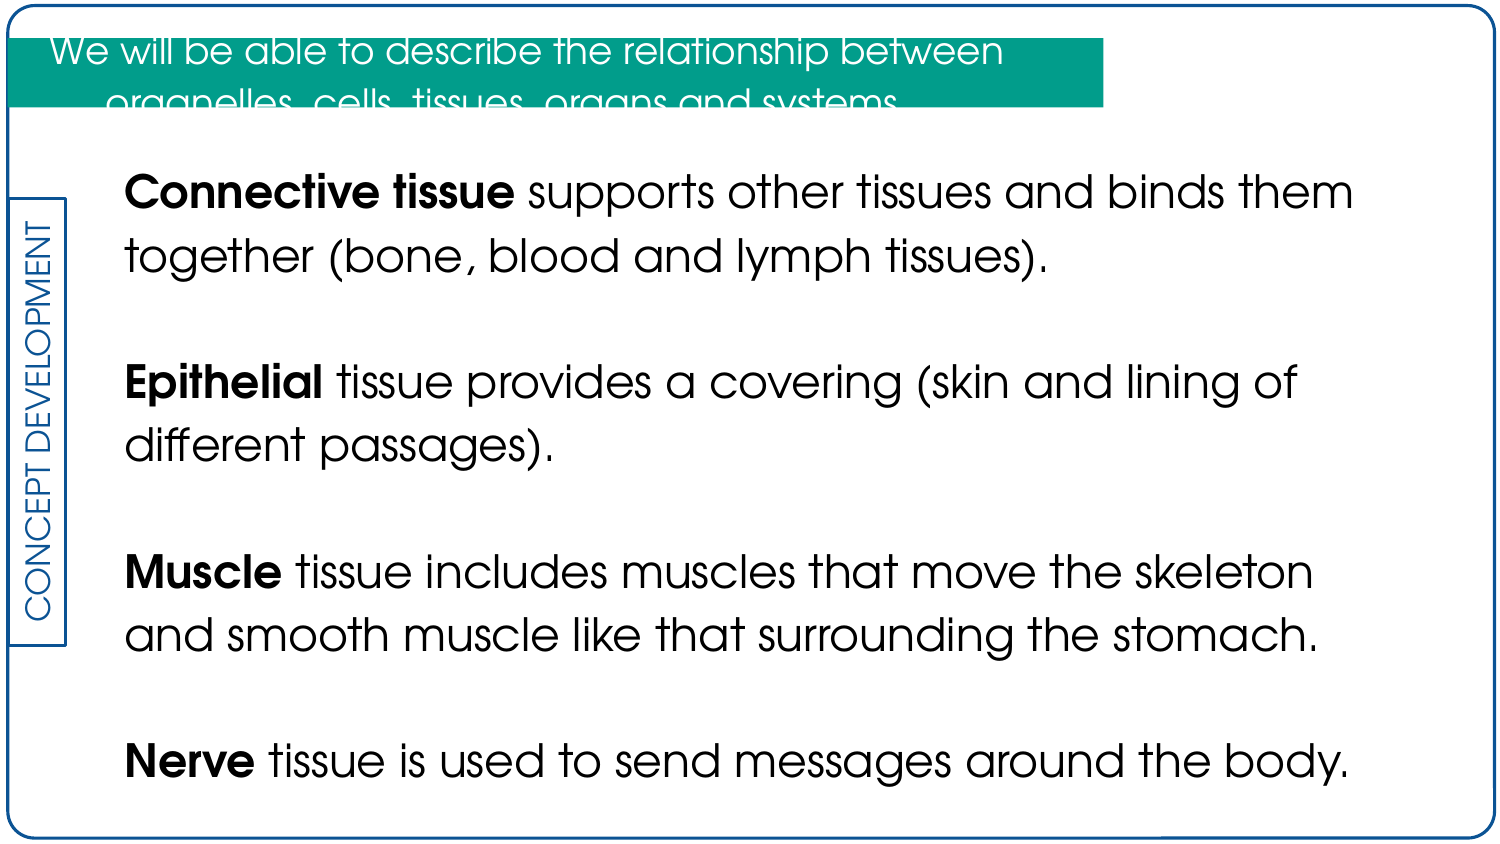

We will be able to describe the relationship between organelles, cells, tissues, organs and systems
Connective tissue supports other tissues and binds them together (bone, blood and lymph tissues).

Epithelial tissue provides a covering (skin and lining of different passages).

Muscle tissue includes muscles that move the skeleton and smooth muscle like that surrounding the stomach.

Nerve tissue is used to send messages around the body.